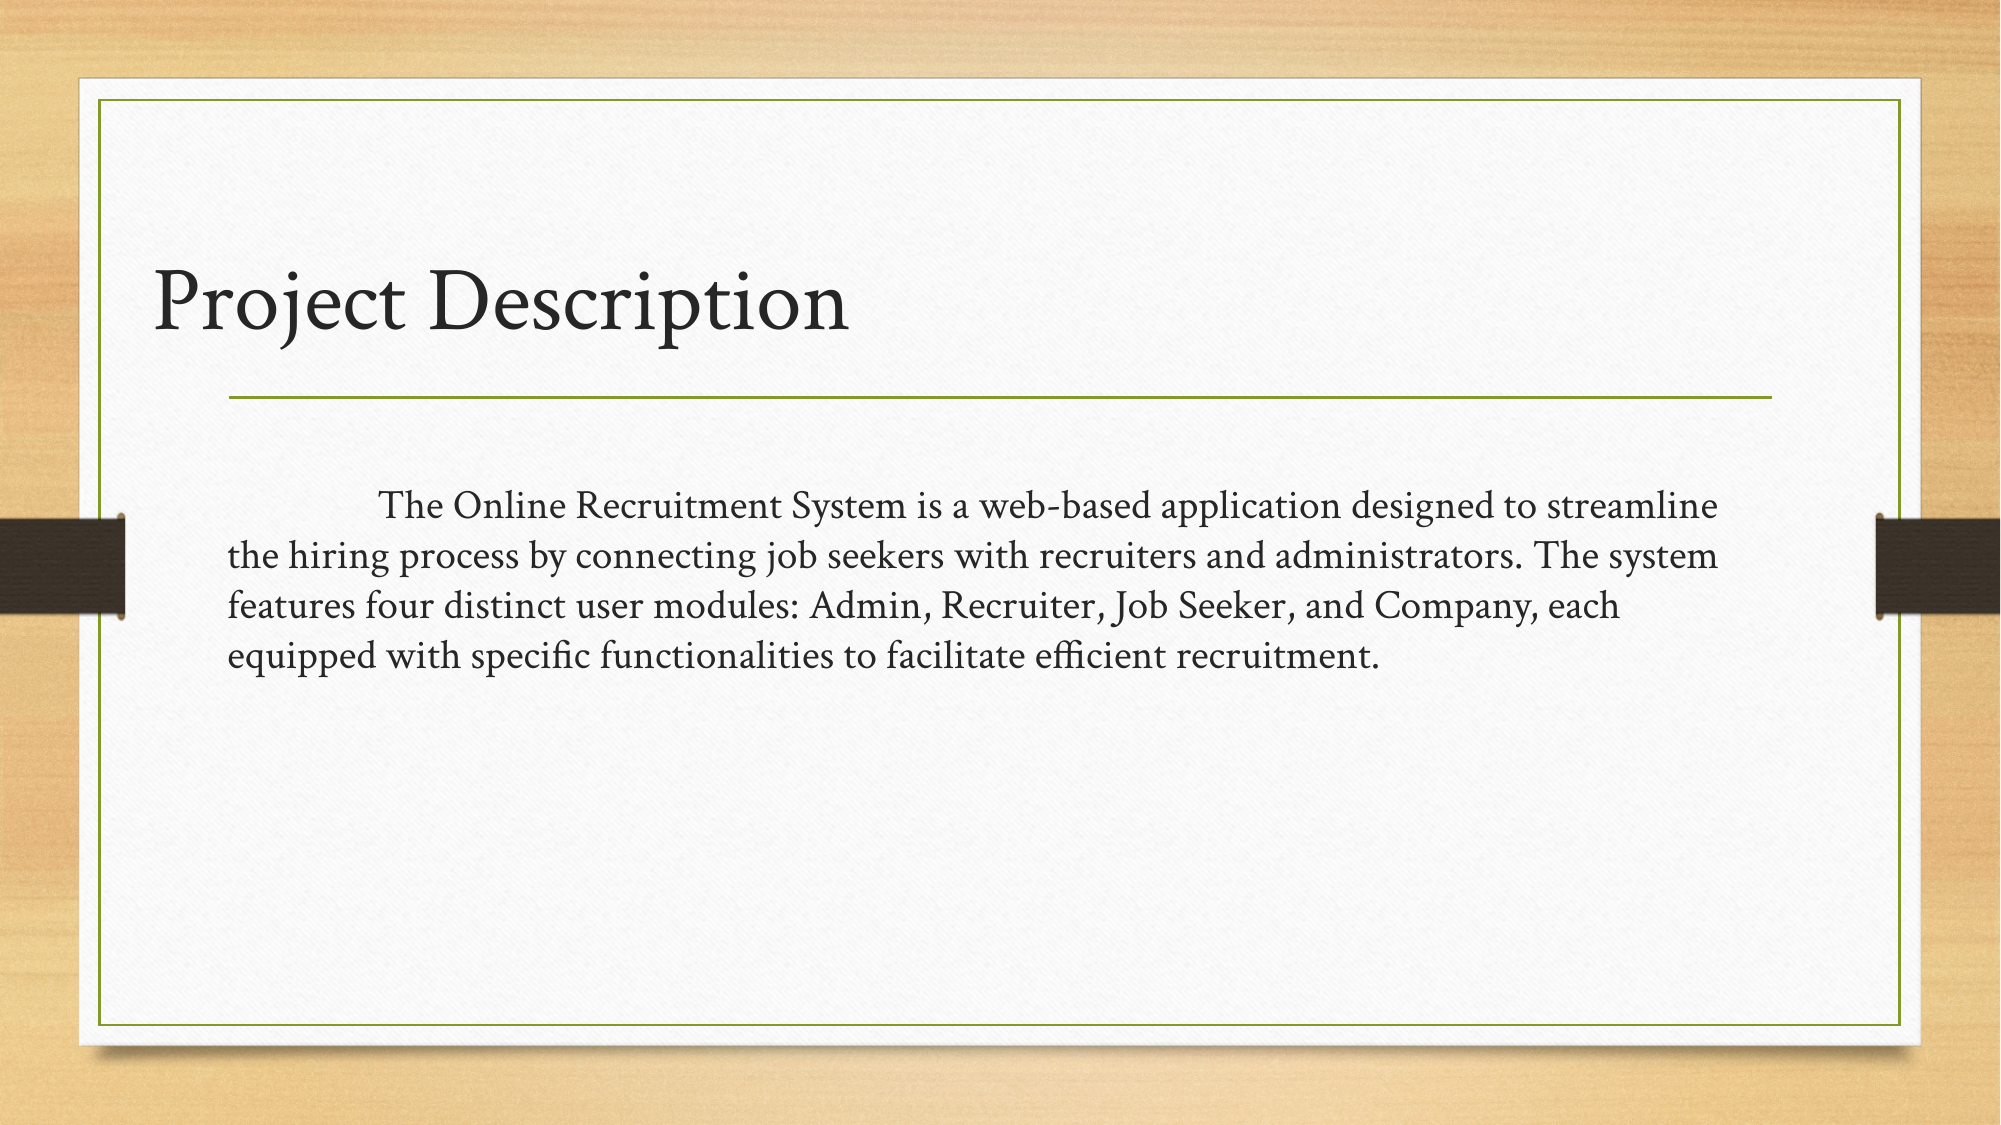

# Project Description
	The Online Recruitment System is a web-based application designed to streamline the hiring process by connecting job seekers with recruiters and administrators. The system features four distinct user modules: Admin, Recruiter, Job Seeker, and Company, each equipped with specific functionalities to facilitate efficient recruitment.